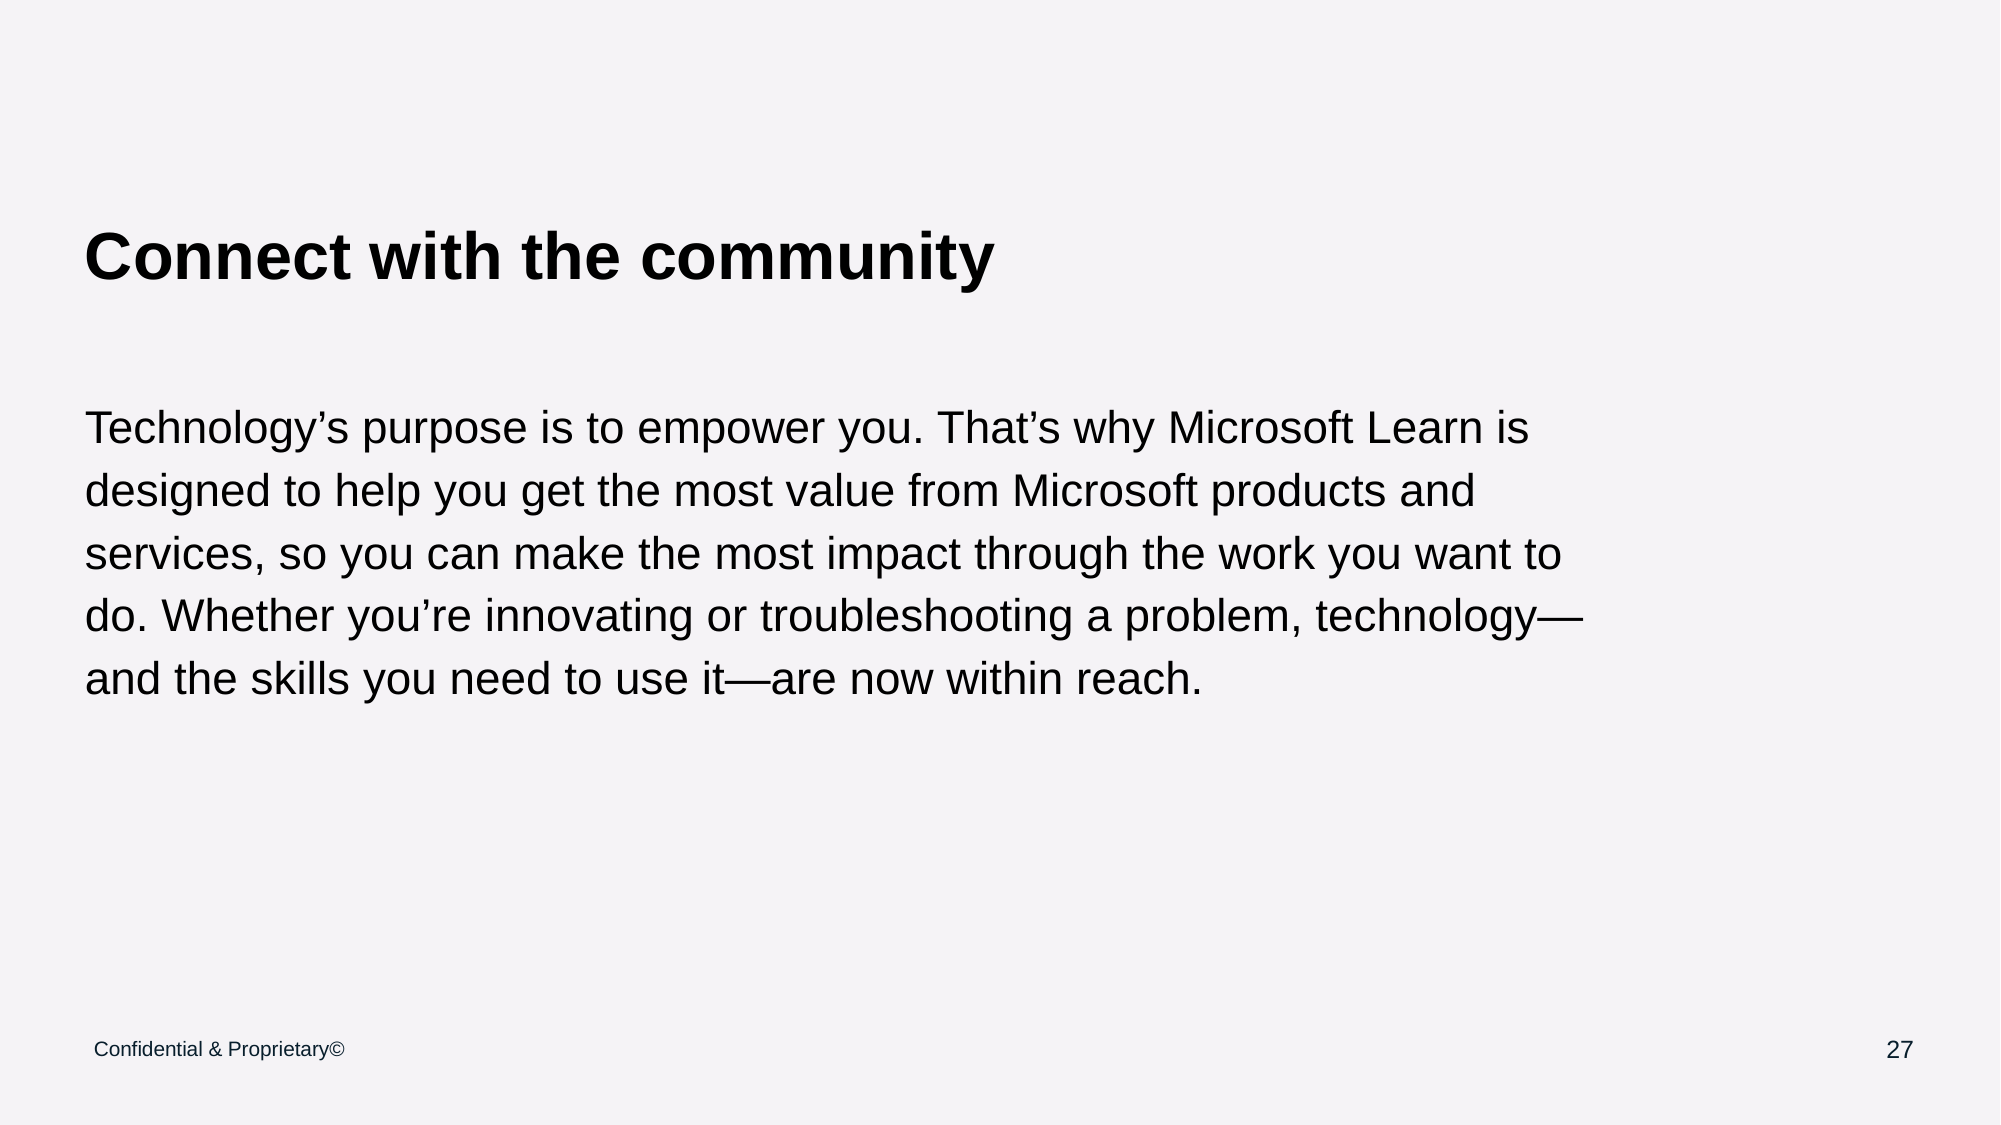

# Connect with the community
Technology’s purpose is to empower you. That’s why Microsoft Learn is designed to help you get the most value from Microsoft products and services, so you can make the most impact through the work you want to do. Whether you’re innovating or troubleshooting a problem, technology—and the skills you need to use it—are now within reach.

Confidential & Proprietary©
27